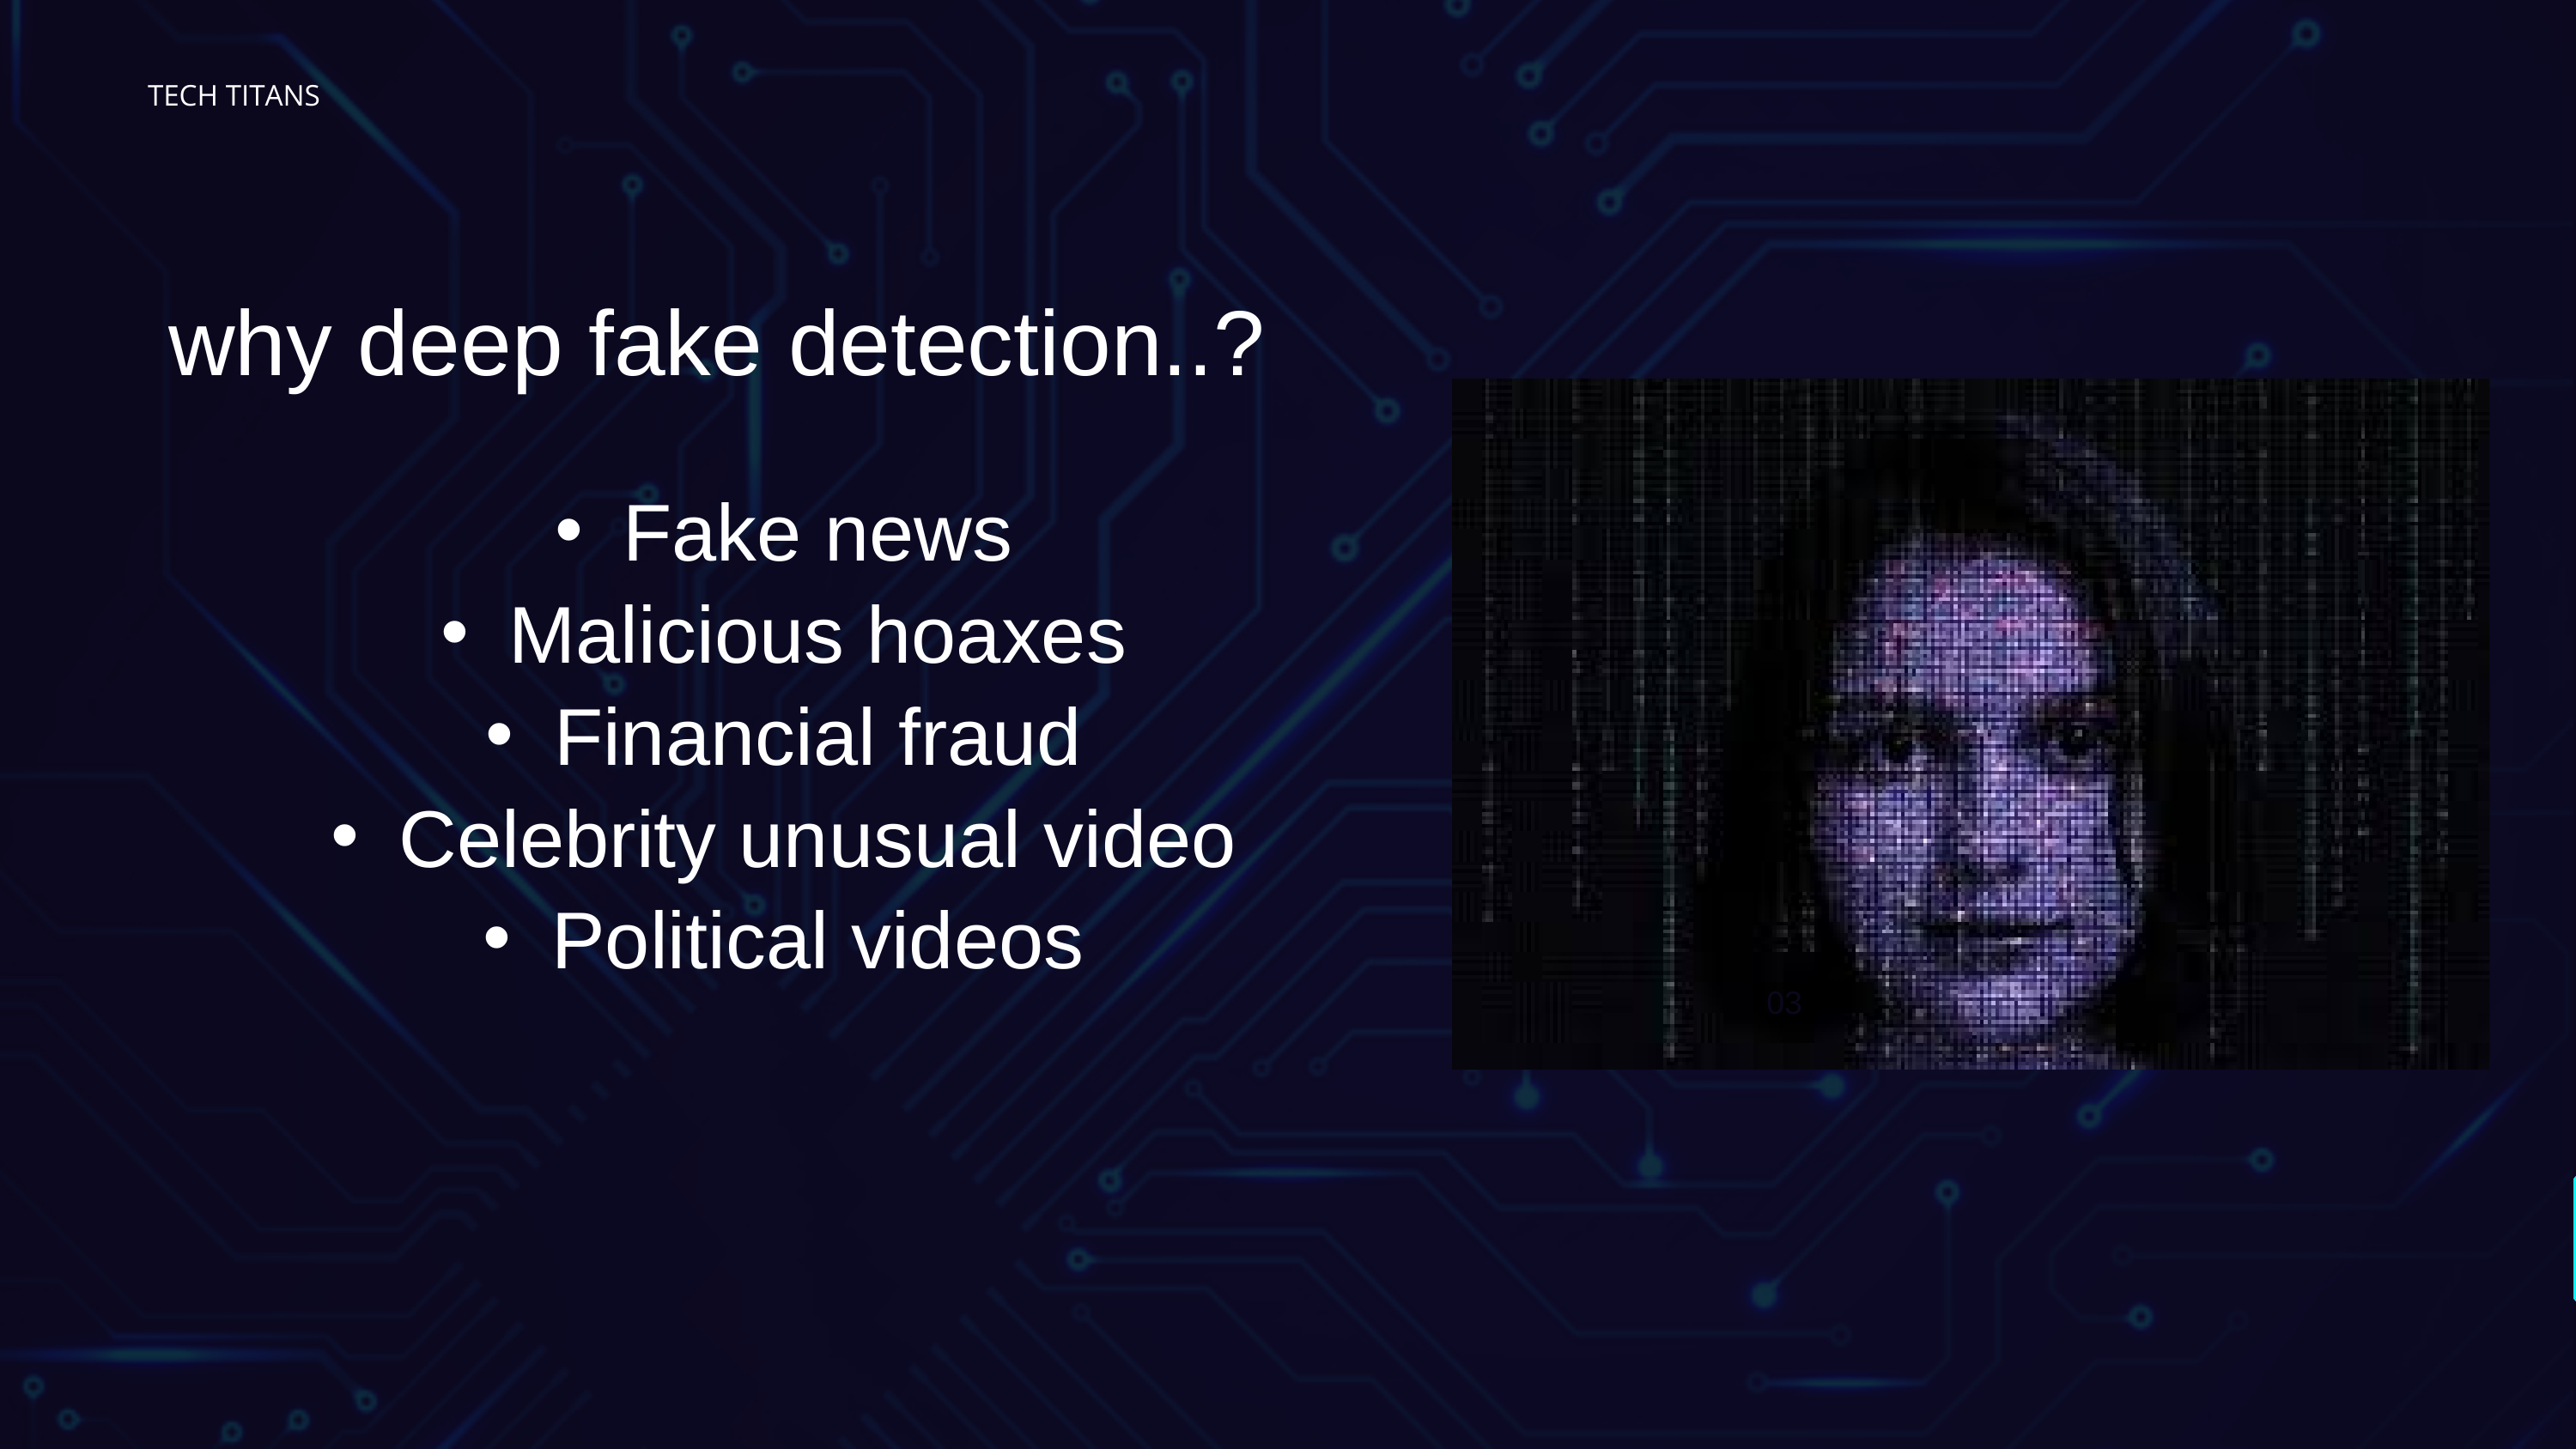

TECH TITANS
why deep fake detection..?

Fake news
Malicious hoaxes
Financial fraud
Celebrity unusual video
Political videos
03